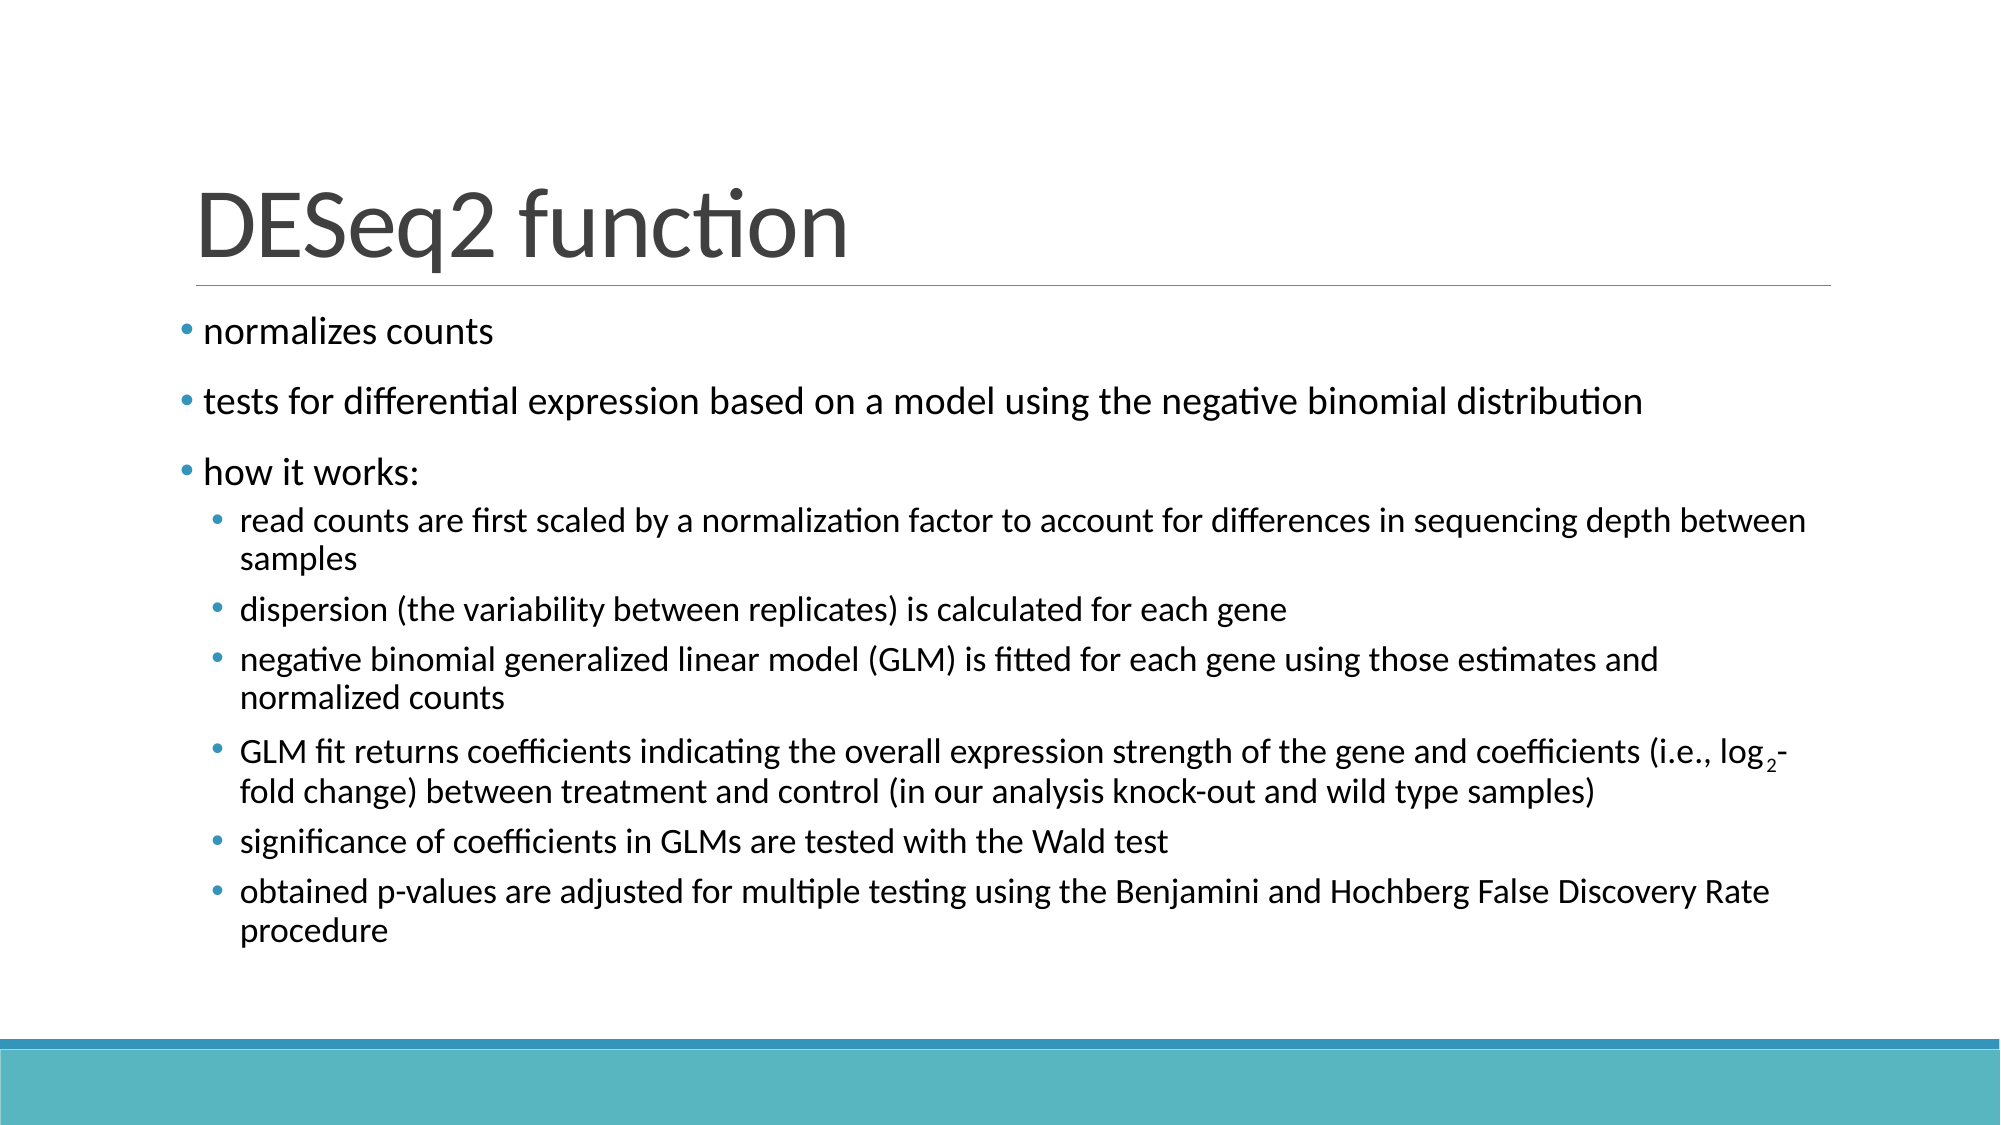

# DESeq2 function
 normalizes counts
 tests for differential expression based on a model using the negative binomial distribution
 how it works:
read counts are first scaled by a normalization factor to account for differences in sequencing depth between samples
dispersion (the variability between replicates) is calculated for each gene
negative binomial generalized linear model (GLM) is fitted for each gene using those estimates and normalized counts
GLM fit returns coefficients indicating the overall expression strength of the gene and coefficients (i.e., log2-fold change) between treatment and control (in our analysis knock-out and wild type samples)
significance of coefficients in GLMs are tested with the Wald test
obtained p-values are adjusted for multiple testing using the Benjamini and Hochberg False Discovery Rate procedure